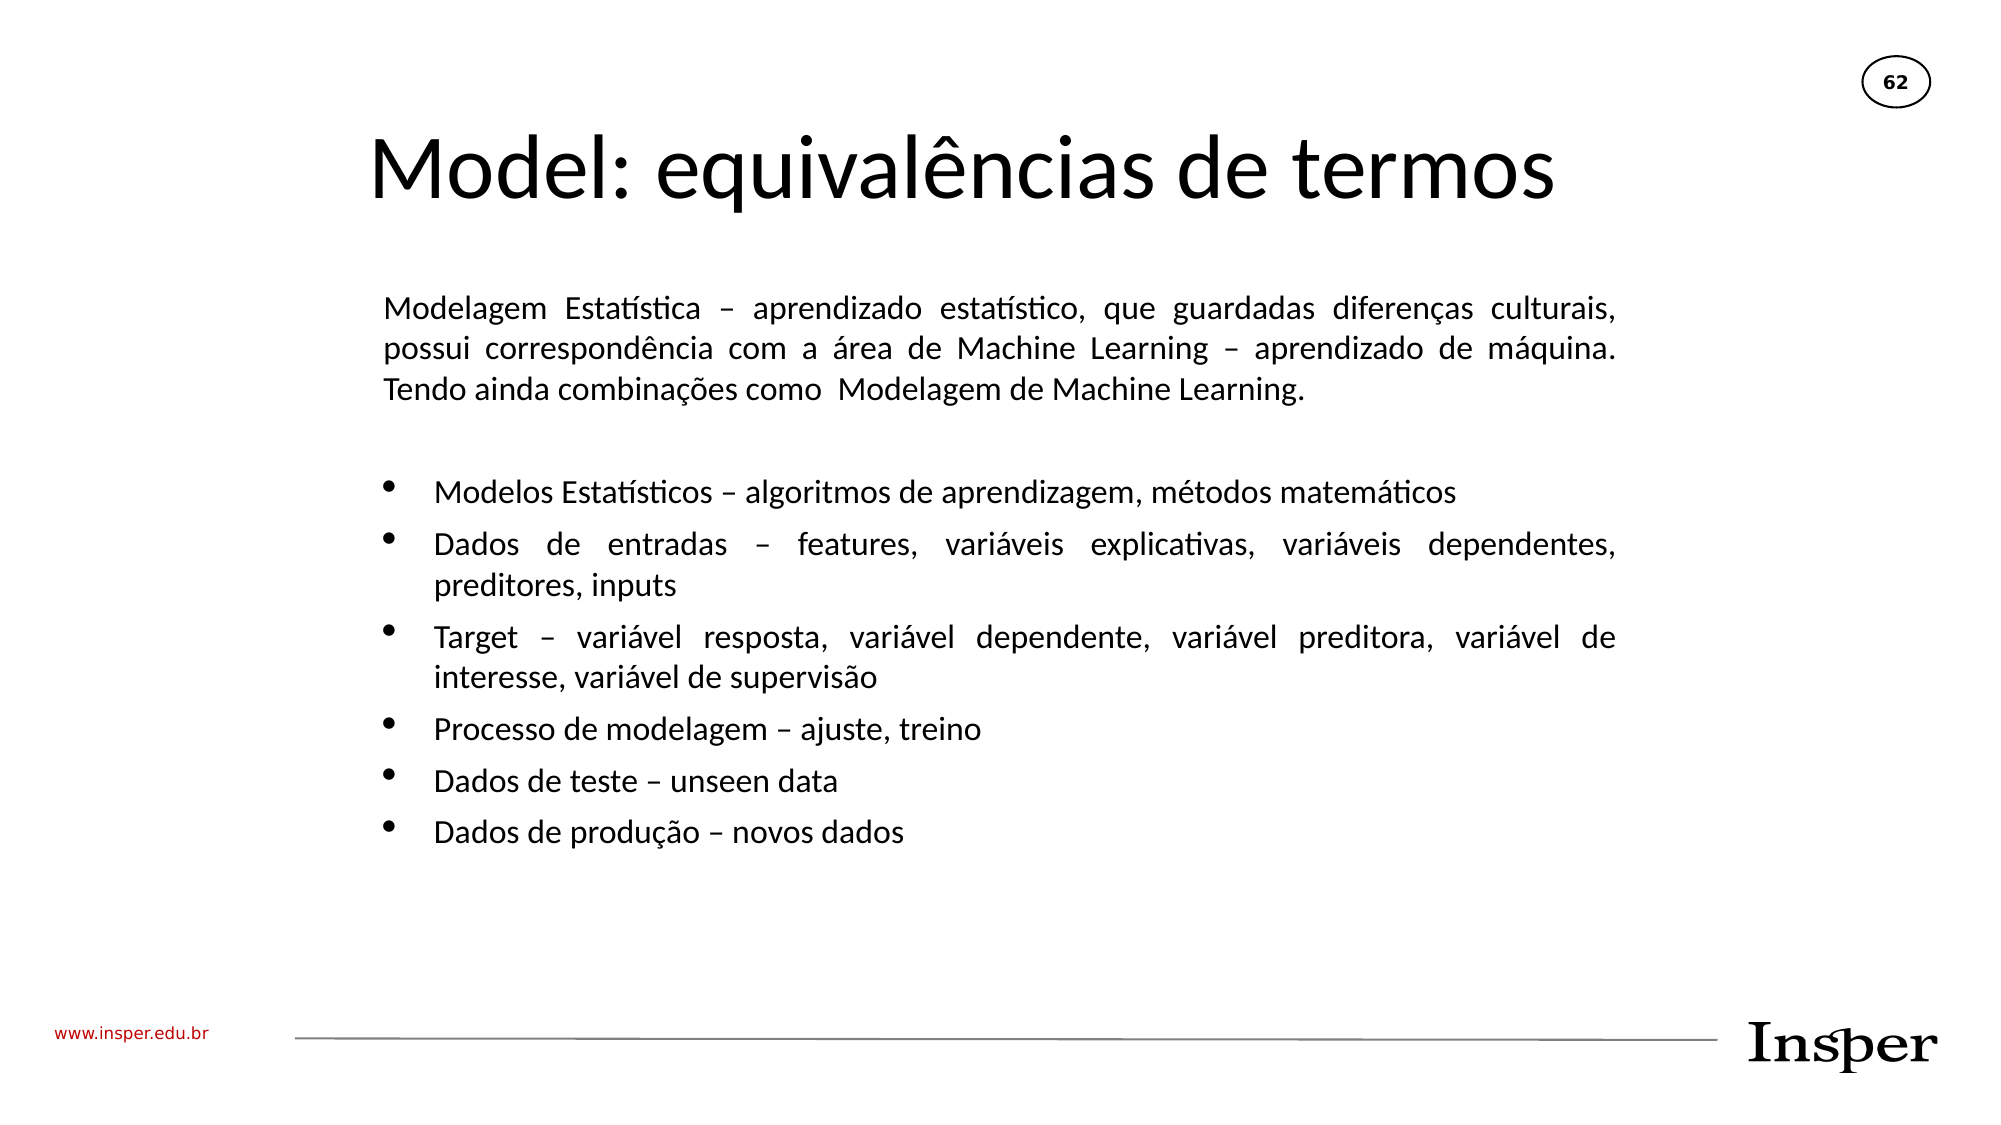

# Model: equivalências de termos
Modelagem Estatística – aprendizado estatístico, que guardadas diferenças culturais, possui correspondência com a área de Machine Learning – aprendizado de máquina. Tendo ainda combinações como  Modelagem de Machine Learning.

Modelos Estatísticos – algoritmos de aprendizagem, métodos matemáticos
Dados de entradas – features, variáveis explicativas, variáveis dependentes, preditores, inputs
Target – variável resposta, variável dependente, variável preditora, variável de interesse, variável de supervisão
Processo de modelagem – ajuste, treino
Dados de teste – unseen data
Dados de produção – novos dados